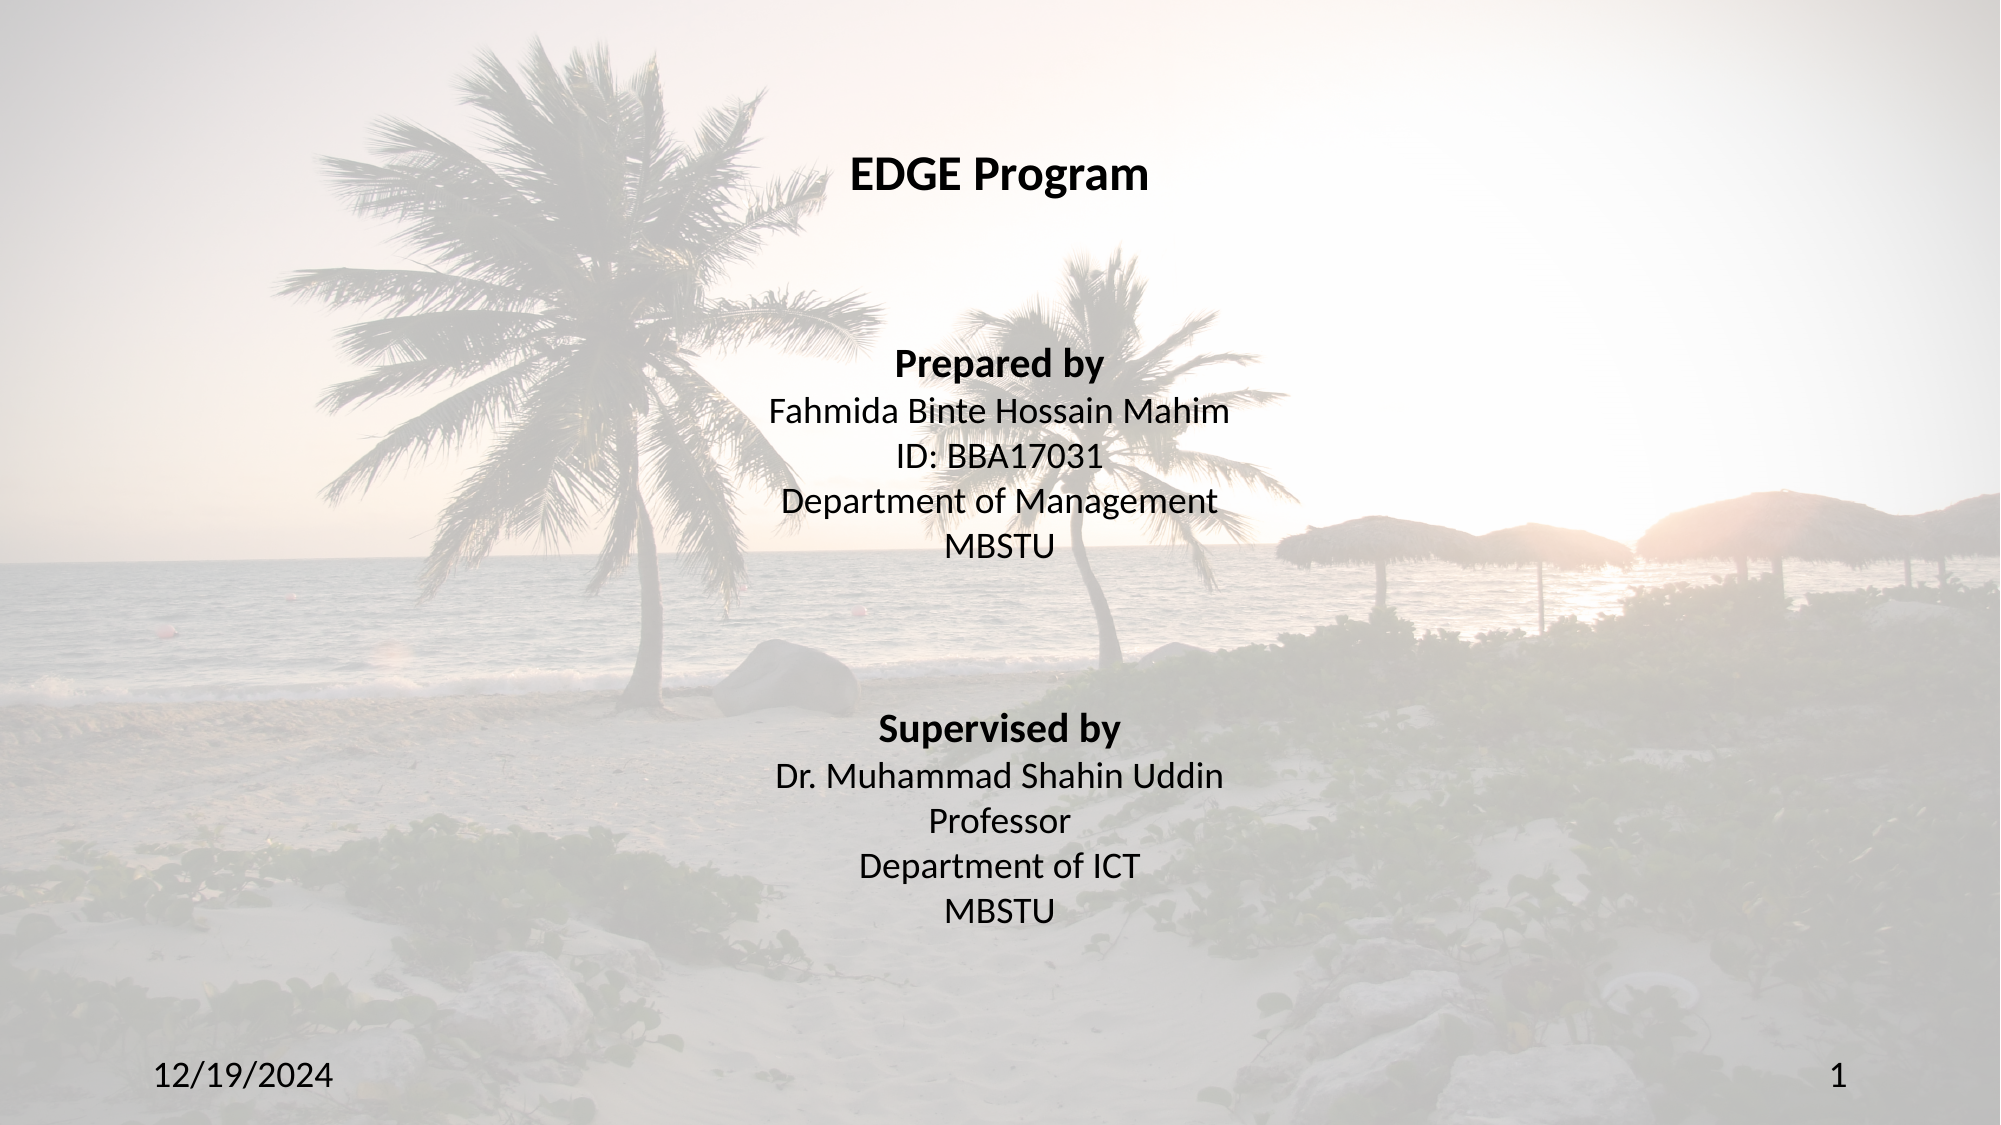

EDGE Program

Prepared by
Fahmida Binte Hossain Mahim
ID: BBA17031
Department of Management
MBSTU

Supervised by
Dr. Muhammad Shahin Uddin
Professor
Department of ICT
MBSTU

12/19/2024
1